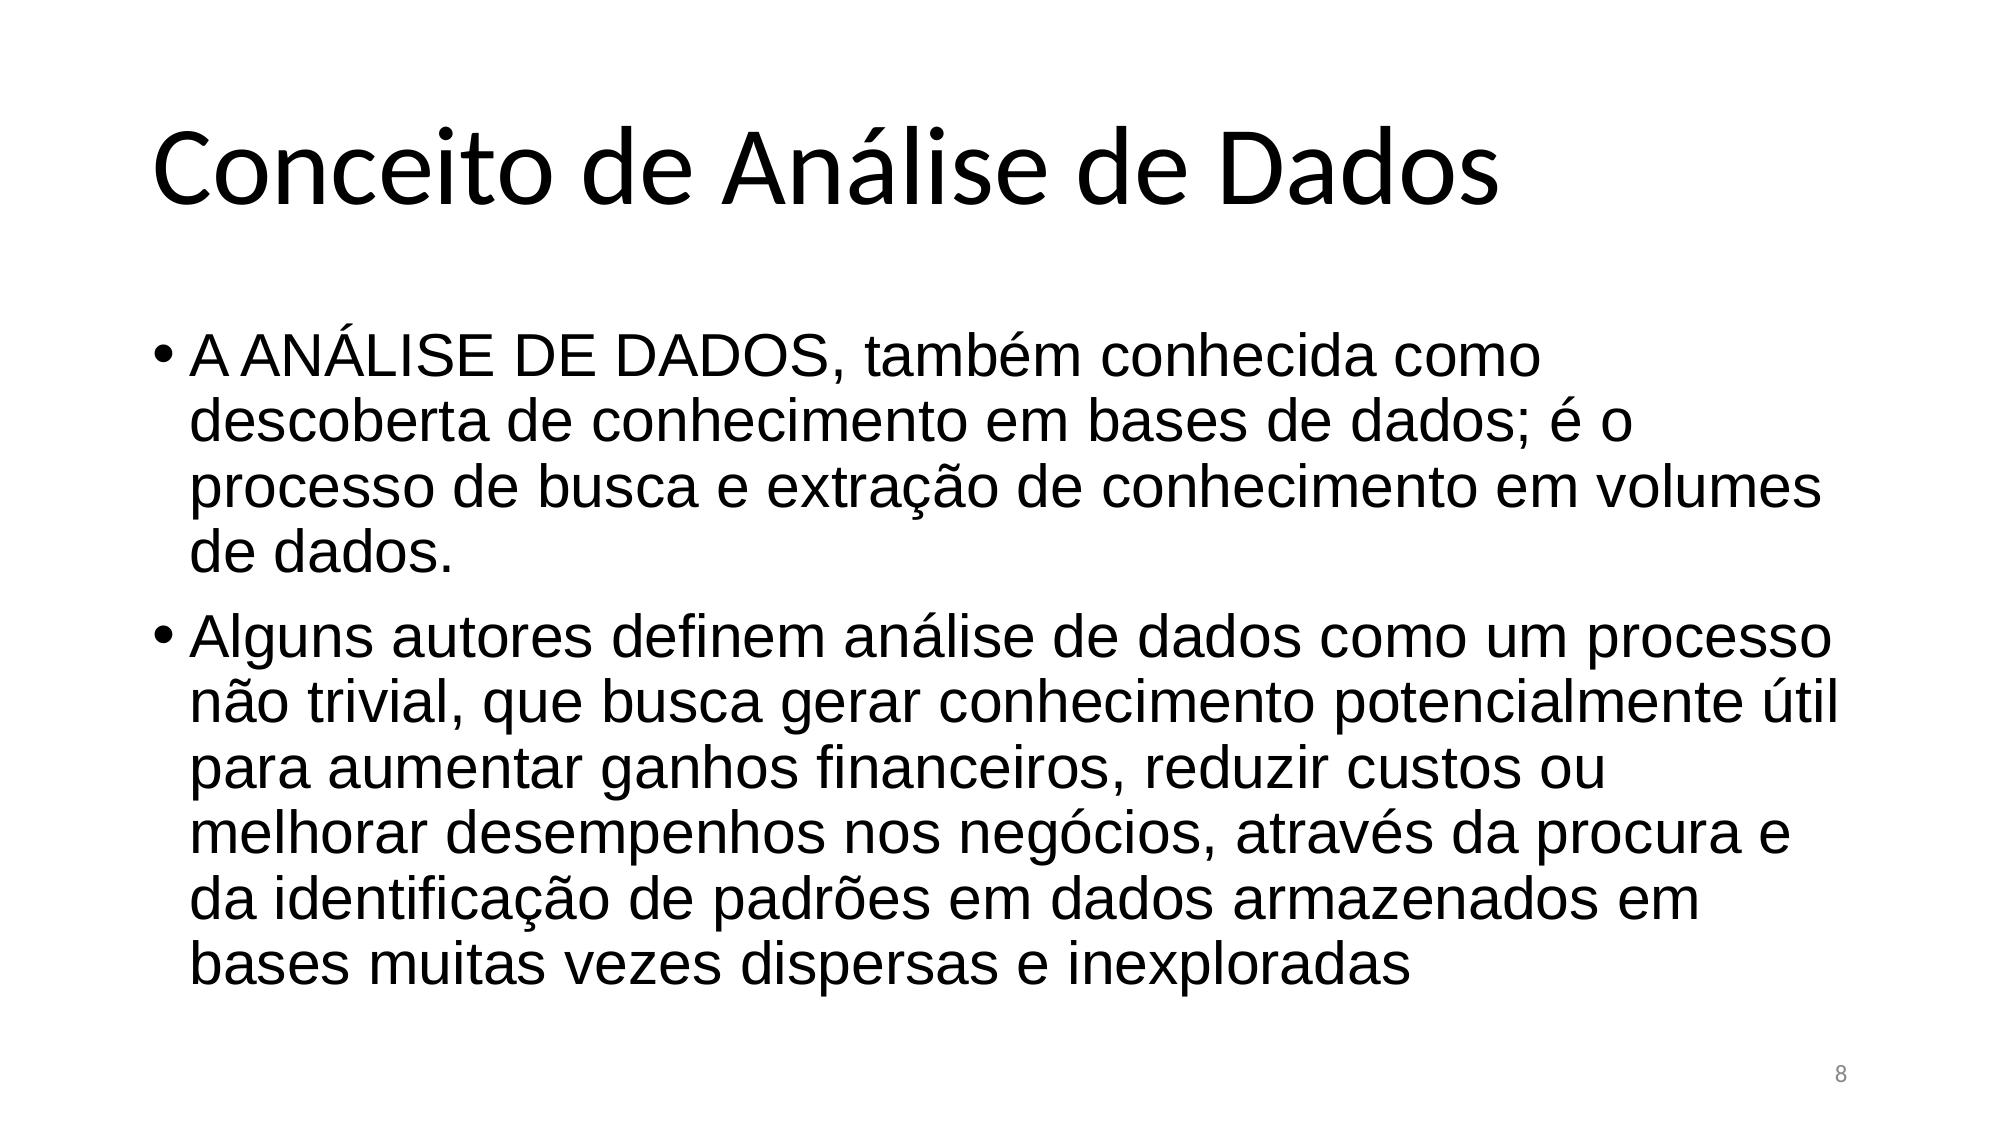

# Conceito de Análise de Dados
A ANÁLISE DE DADOS, também conhecida como descoberta de conhecimento em bases de dados; é o processo de busca e extração de conhecimento em volumes de dados.
Alguns autores definem análise de dados como um processo não trivial, que busca gerar conhecimento potencialmente útil para aumentar ganhos financeiros, reduzir custos ou melhorar desempenhos nos negócios, através da procura e da identificação de padrões em dados armazenados em bases muitas vezes dispersas e inexploradas
8